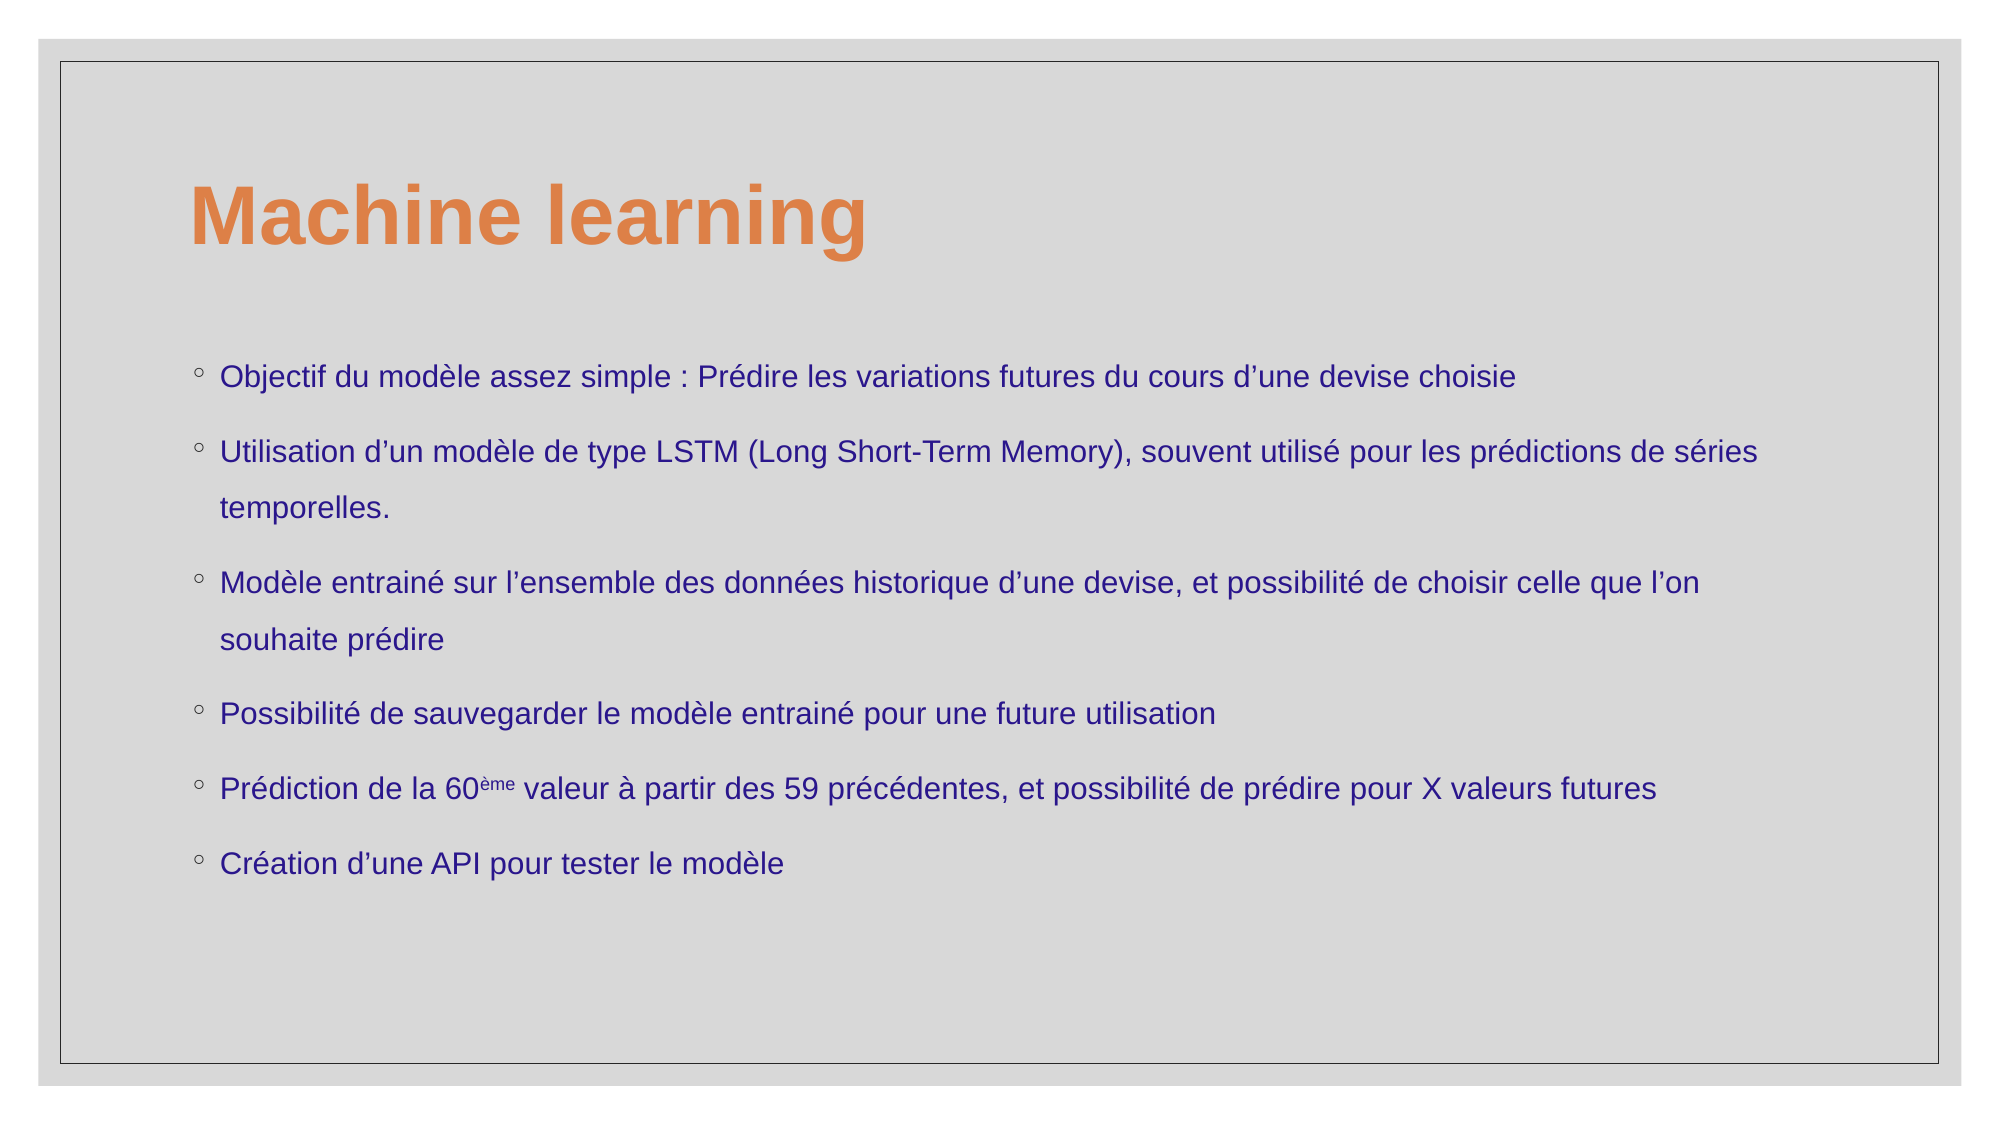

# Machine learning
Objectif du modèle assez simple : Prédire les variations futures du cours d’une devise choisie
Utilisation d’un modèle de type LSTM (Long Short-Term Memory), souvent utilisé pour les prédictions de séries temporelles.
Modèle entrainé sur l’ensemble des données historique d’une devise, et possibilité de choisir celle que l’on souhaite prédire
Possibilité de sauvegarder le modèle entrainé pour une future utilisation
Prédiction de la 60ème valeur à partir des 59 précédentes, et possibilité de prédire pour X valeurs futures
Création d’une API pour tester le modèle